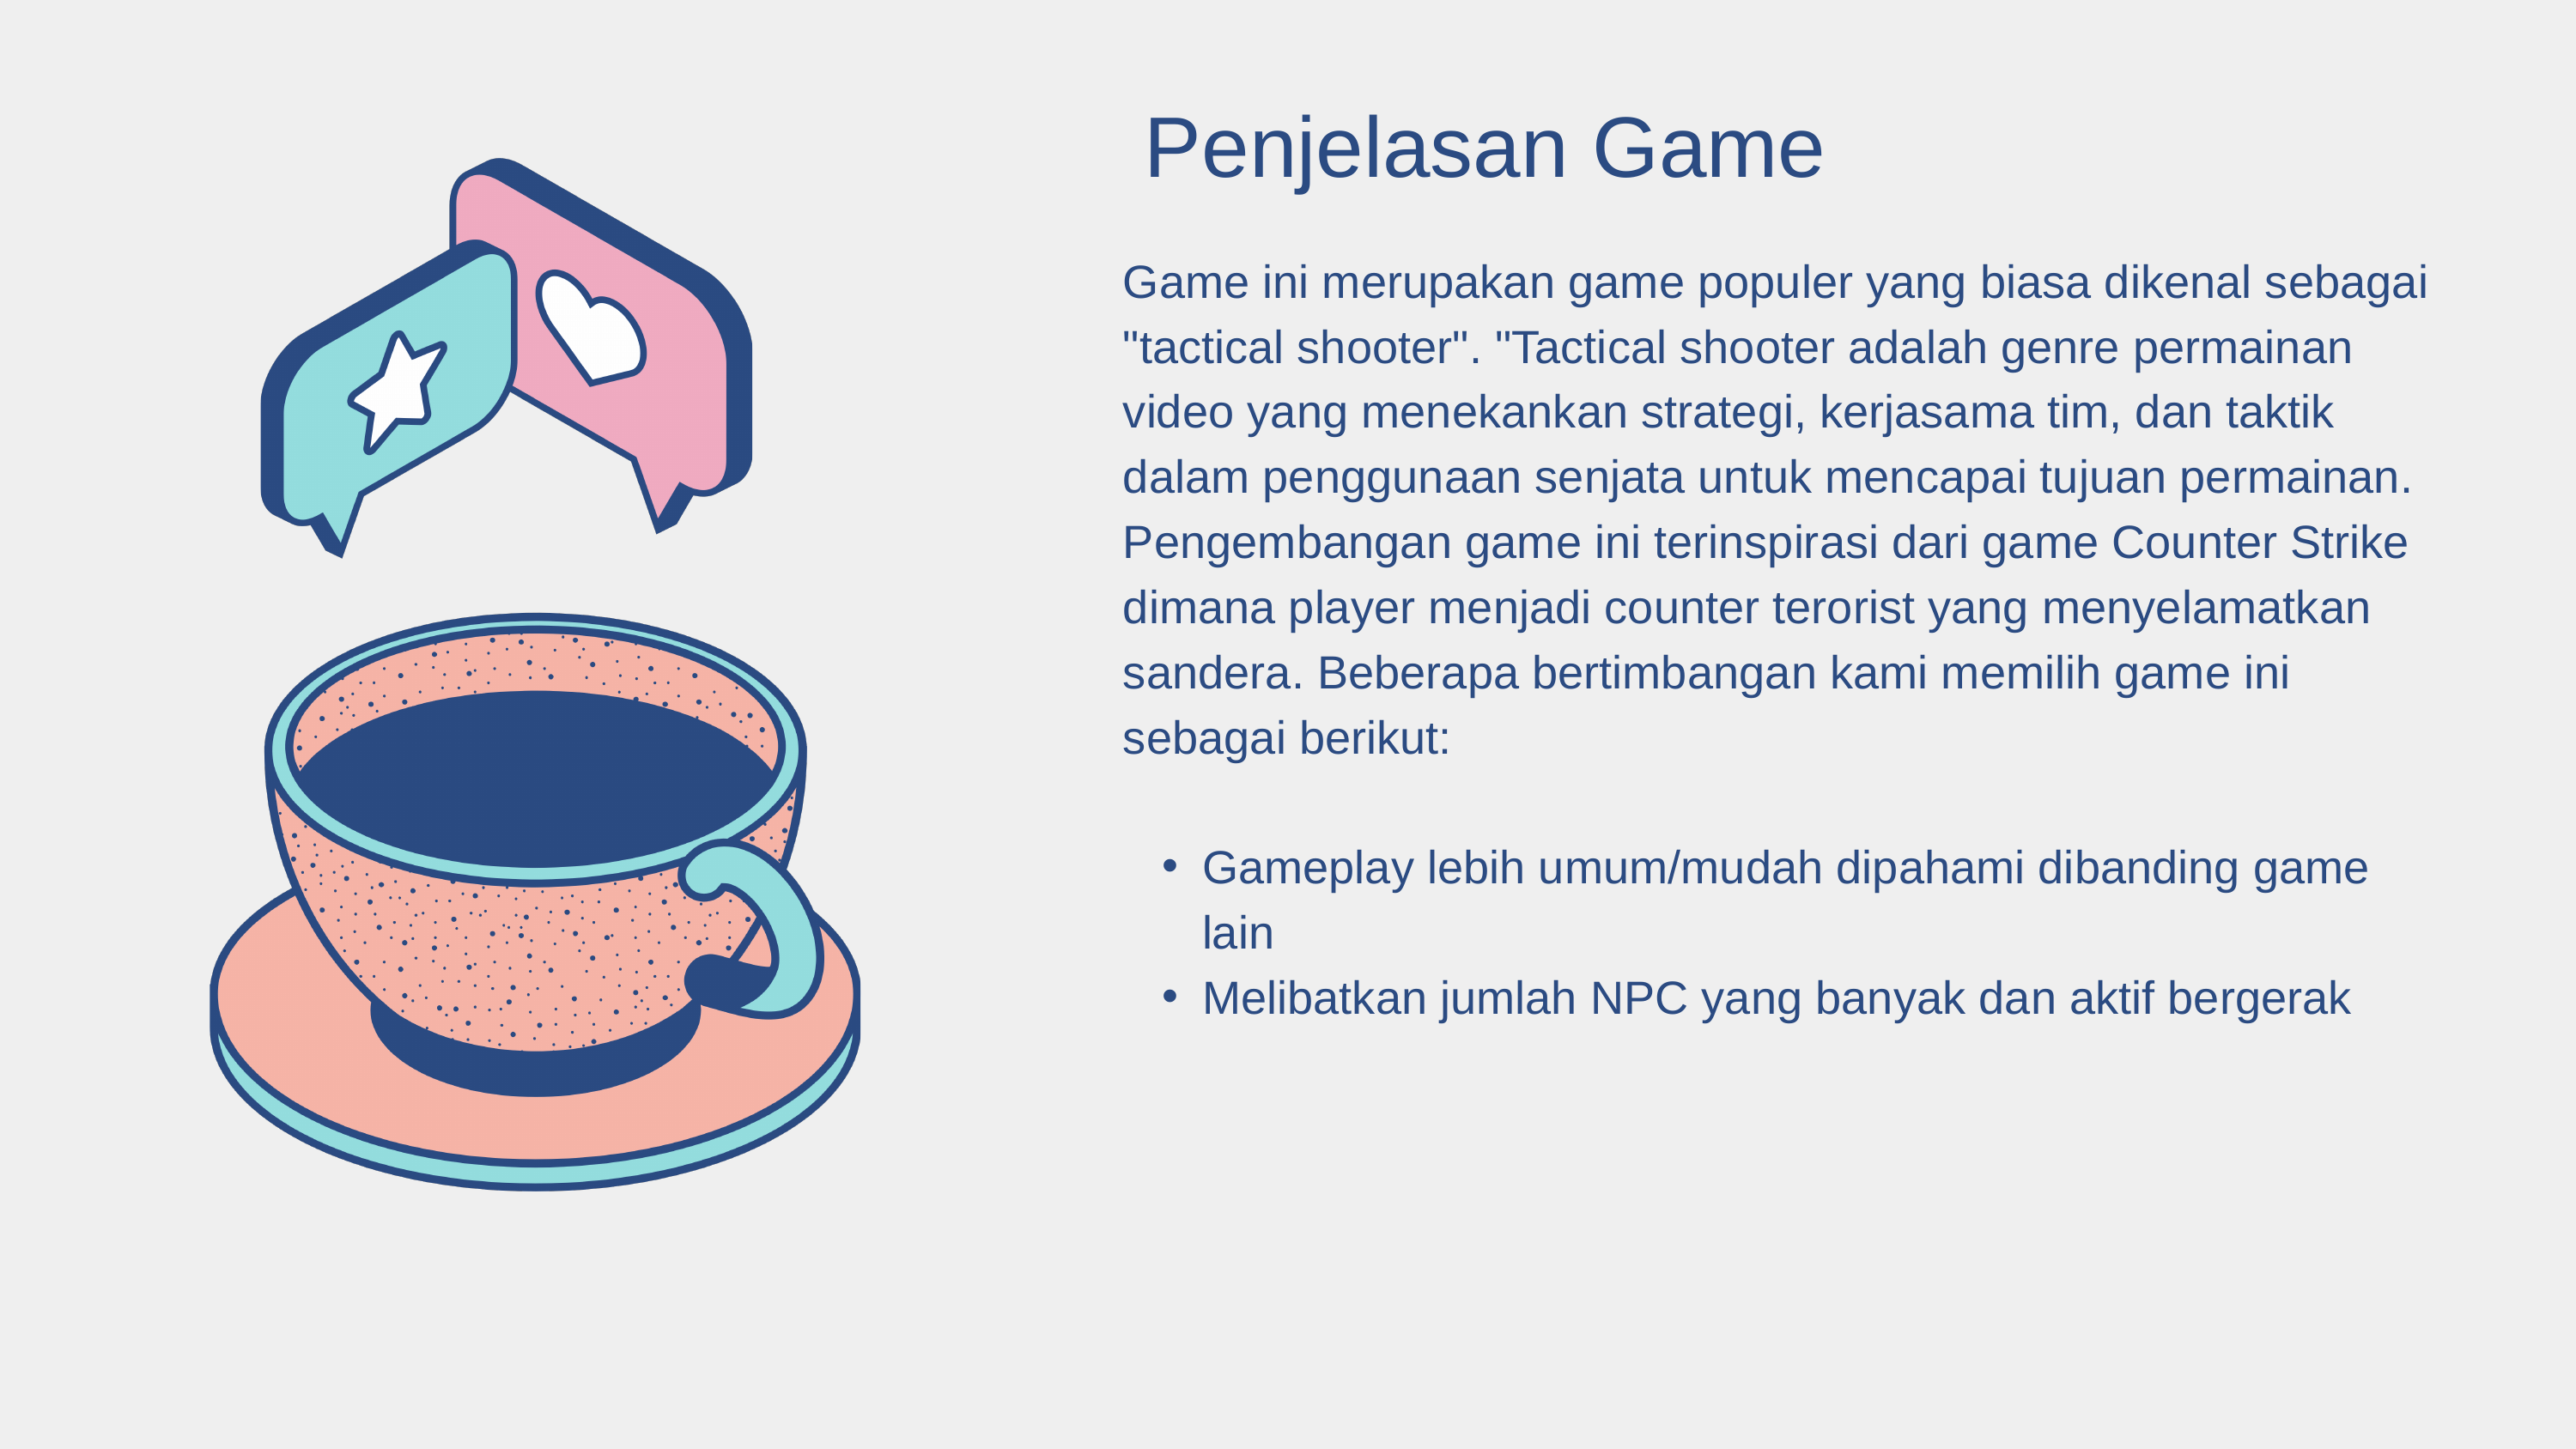

Penjelasan Game
Game ini merupakan game populer yang biasa dikenal sebagai "tactical shooter". "Tactical shooter adalah genre permainan video yang menekankan strategi, kerjasama tim, dan taktik dalam penggunaan senjata untuk mencapai tujuan permainan. Pengembangan game ini terinspirasi dari game Counter Strike dimana player menjadi counter terorist yang menyelamatkan sandera. Beberapa bertimbangan kami memilih game ini sebagai berikut:

Gameplay lebih umum/mudah dipahami dibanding game lain
Melibatkan jumlah NPC yang banyak dan aktif bergerak